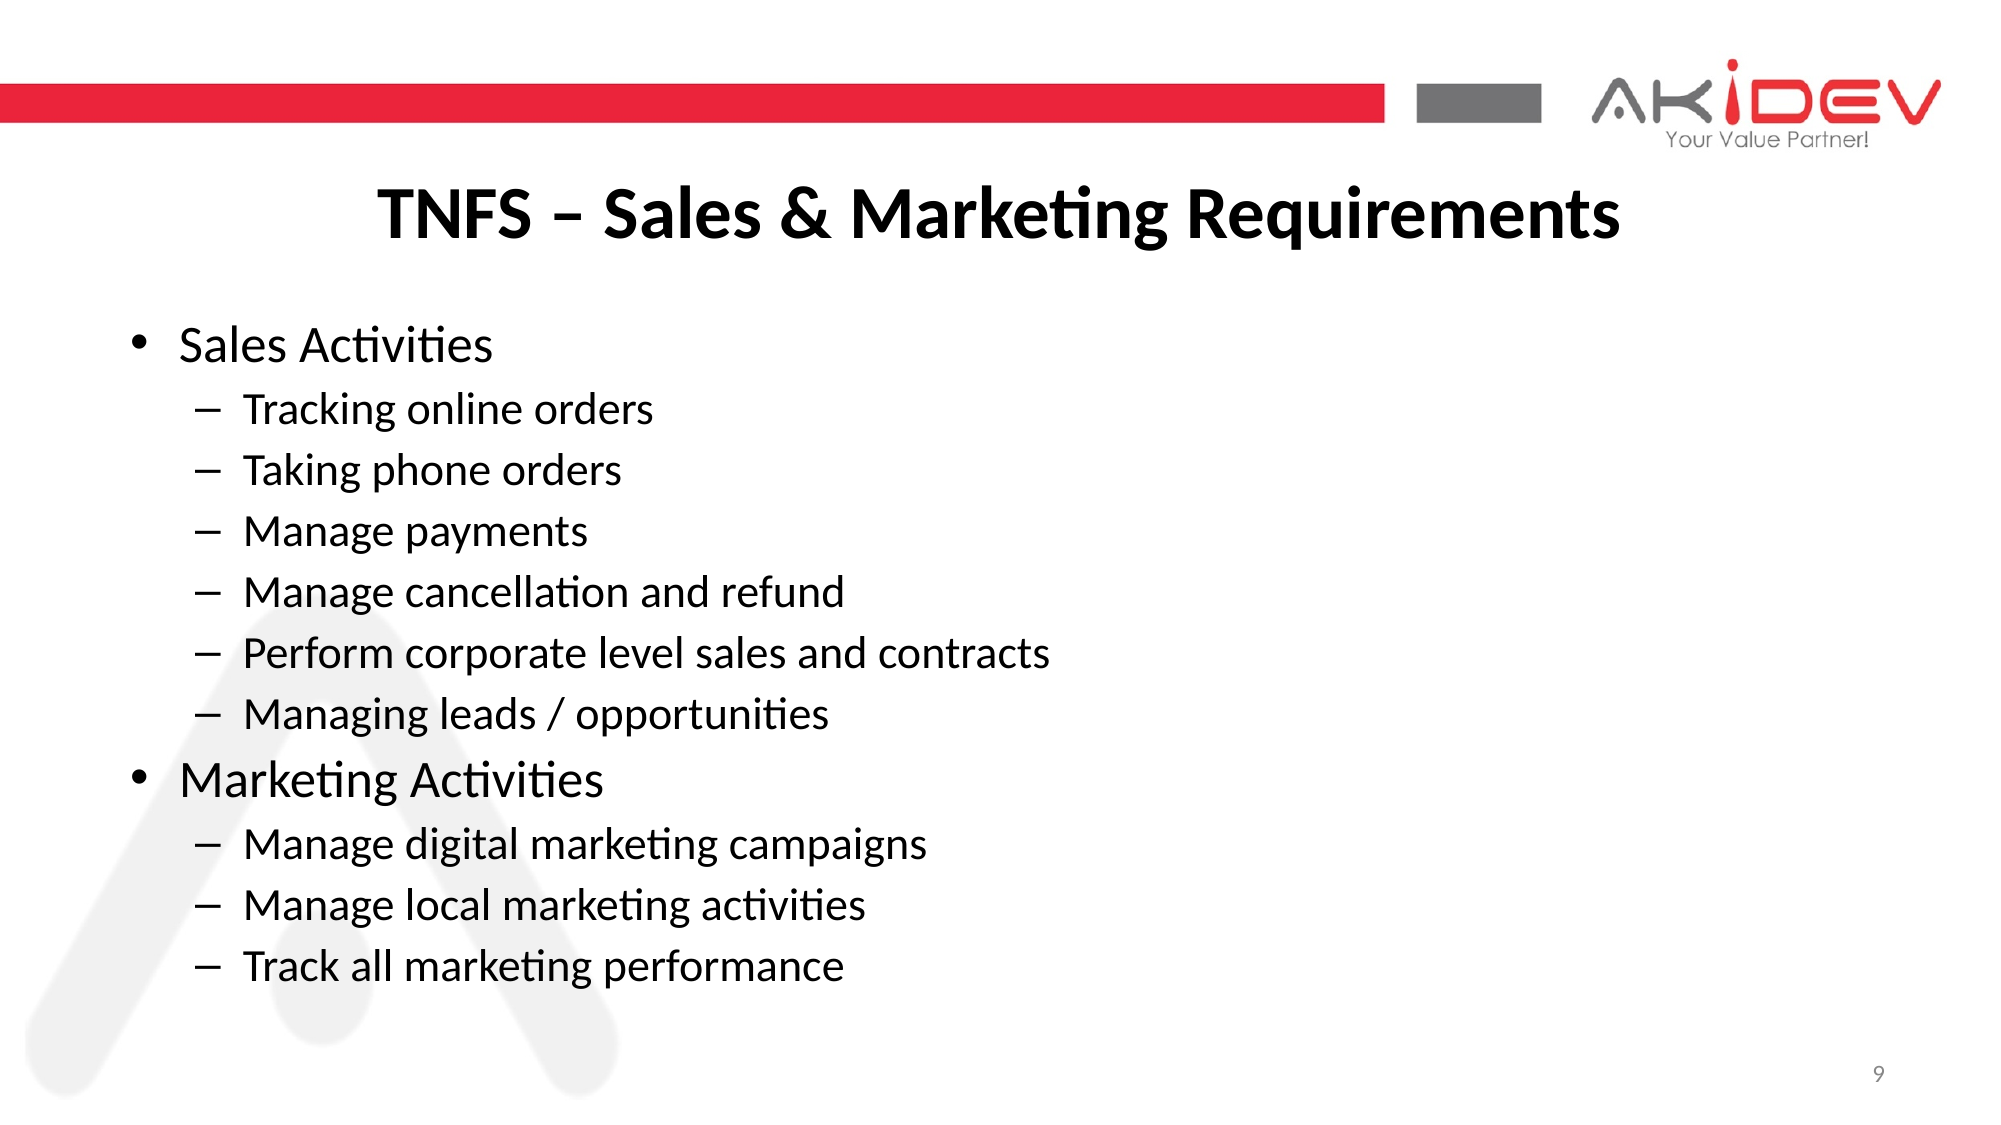

# TNFS – Sales & Marketing Requirements
Sales Activities
Tracking online orders
Taking phone orders
Manage payments
Manage cancellation and refund
Perform corporate level sales and contracts
Managing leads / opportunities
Marketing Activities
Manage digital marketing campaigns
Manage local marketing activities
Track all marketing performance

9